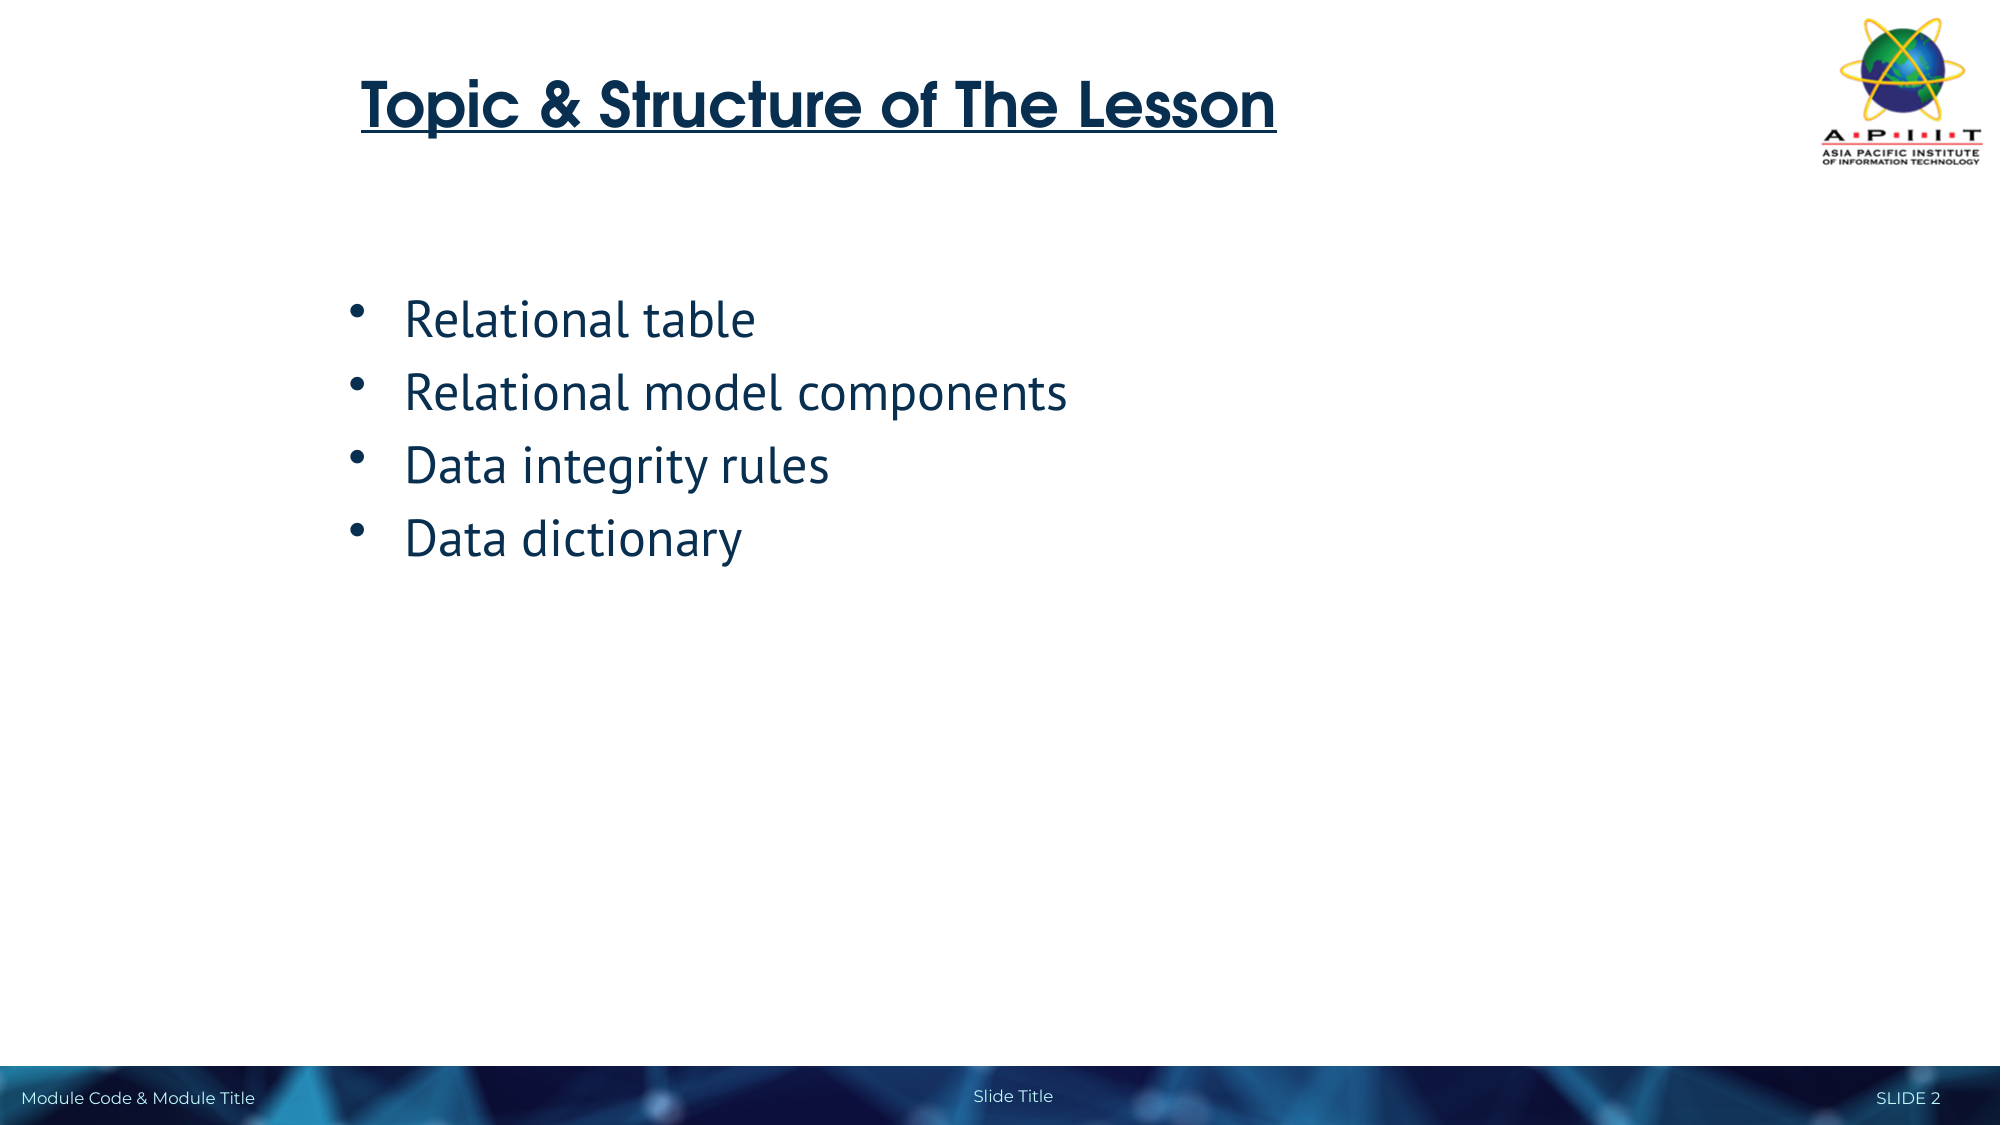

# Topic & Structure of The Lesson
Relational table
Relational model components
Data integrity rules
Data dictionary